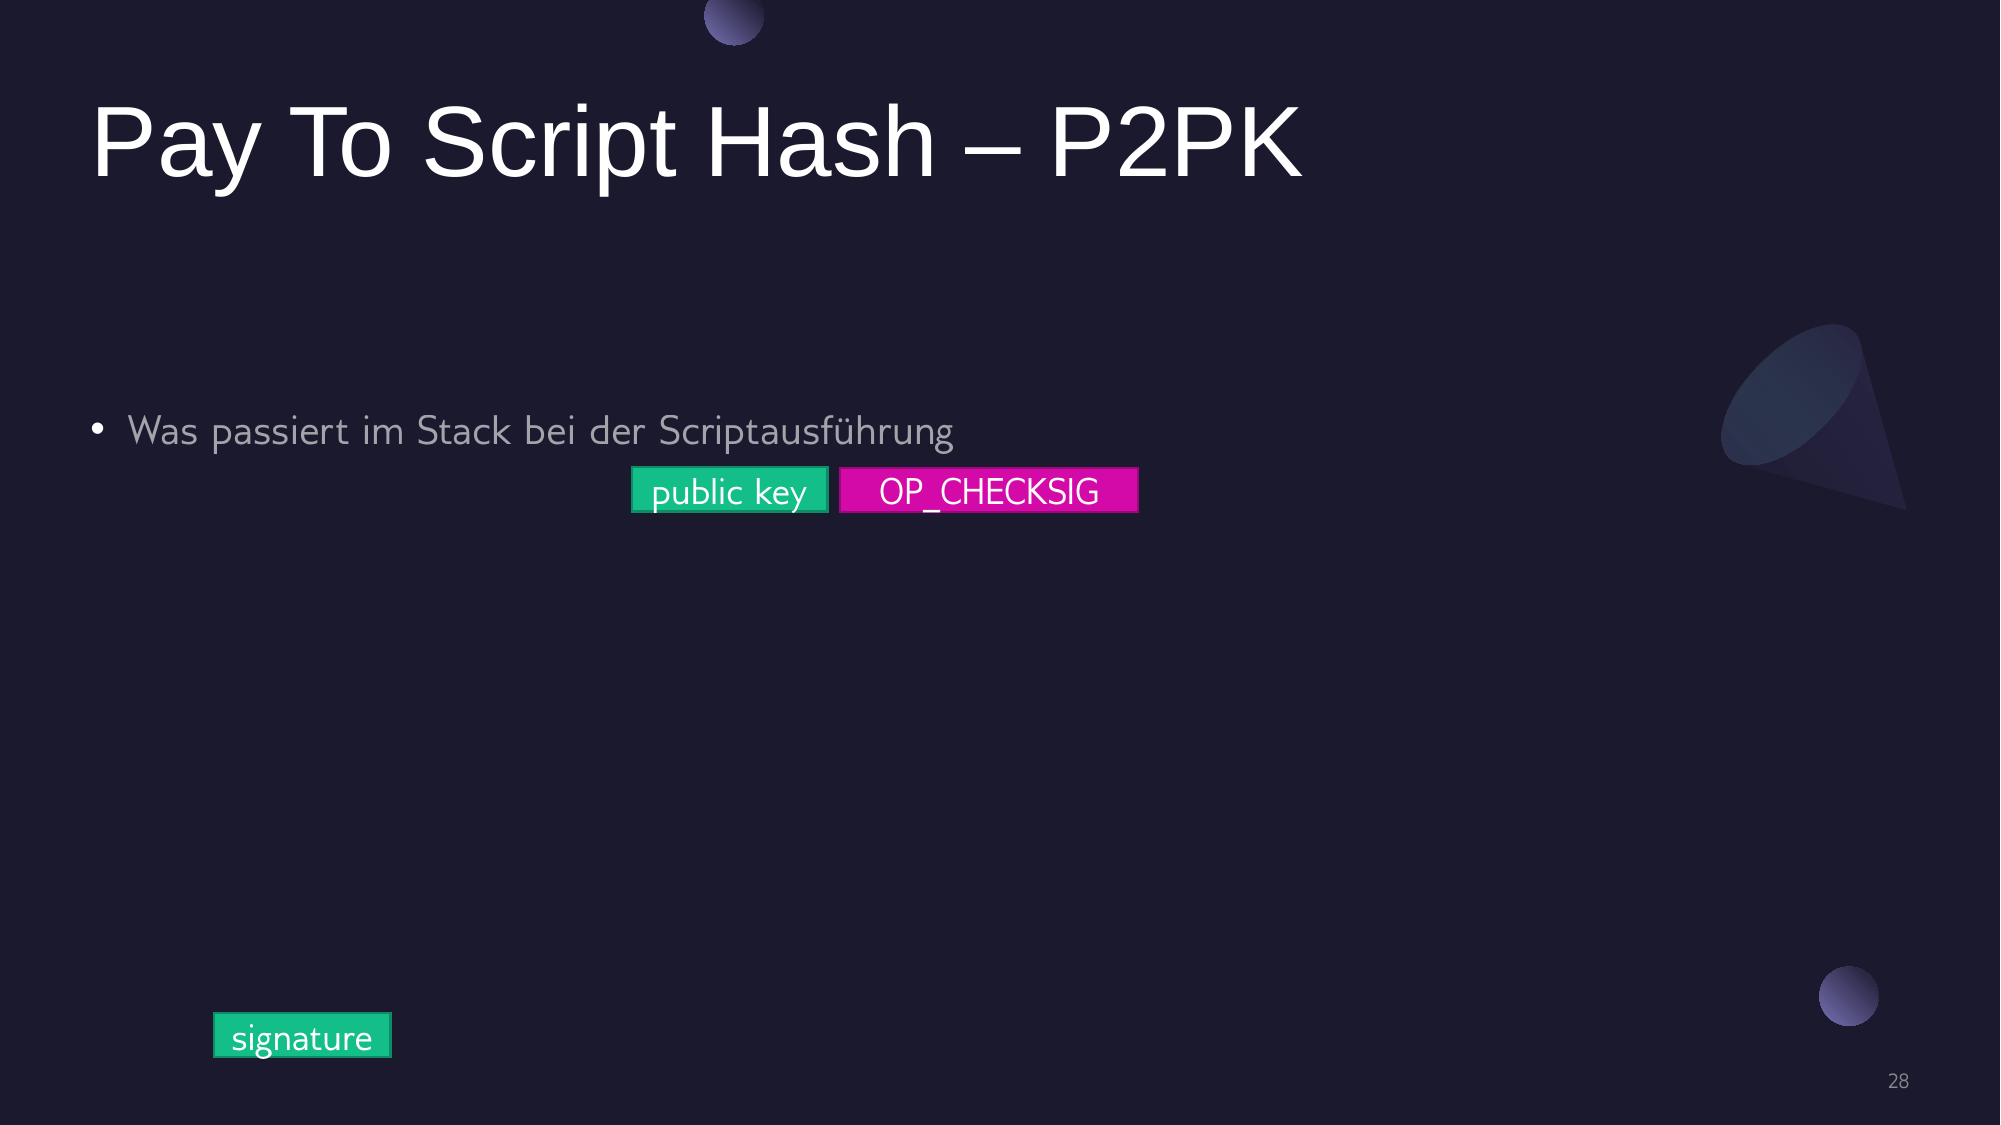

# Pay To Script Hash – P2PK

Was passiert im Stack bei der Scriptausführung
public key
OP_CHECKSIG
signature
28